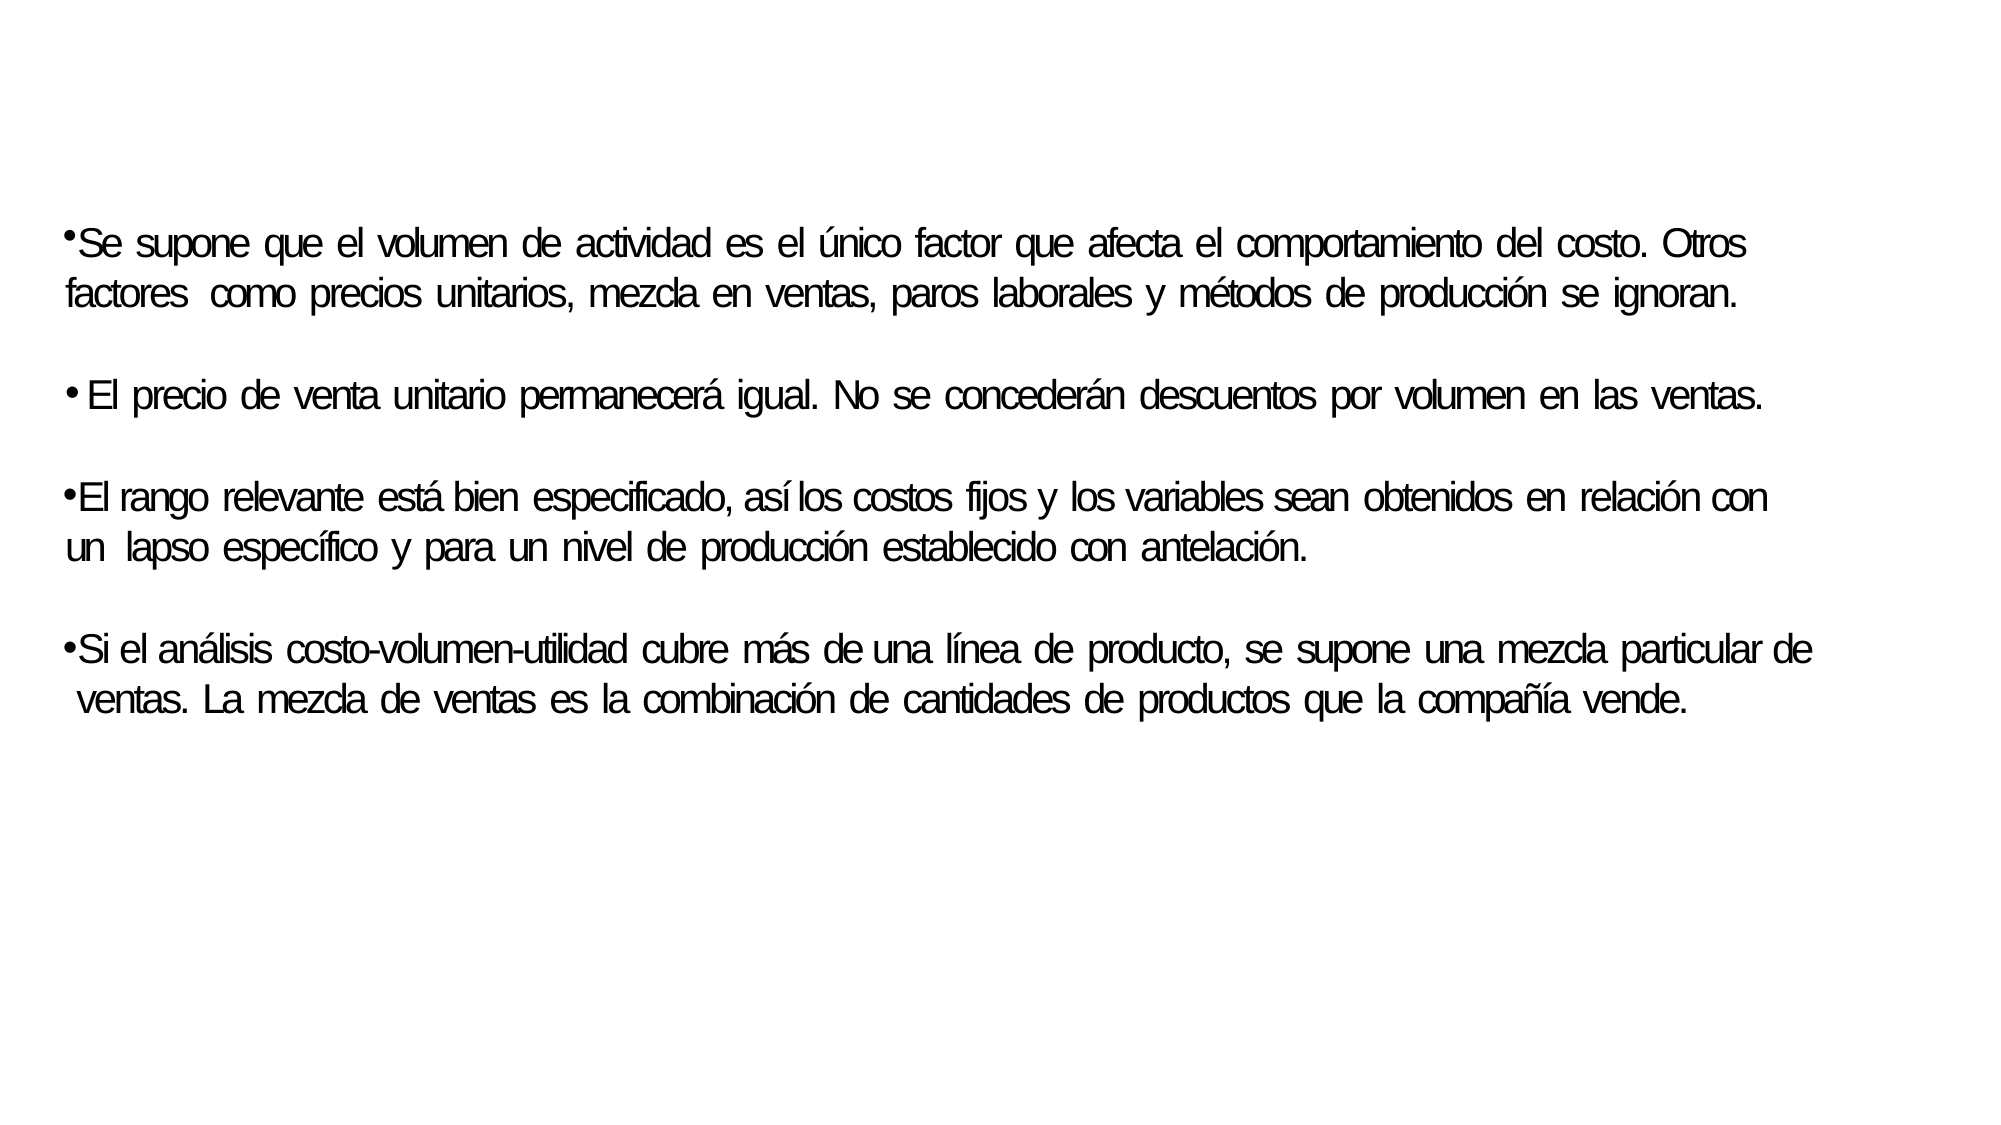

Se supone que el volumen de actividad es el único factor que afecta el comportamiento del costo. Otros factores  como precios unitarios, mezcla en ventas, paros laborales y métodos de producción se ignoran.

El precio de venta unitario permanecerá igual. No se concederán descuentos por volumen en las ventas.

El rango relevante está bien especificado, así los costos fijos y los variables sean obtenidos en relación con un  lapso específico y para un nivel de producción establecido con antelación.

Si el análisis costo-volumen-utilidad cubre más de una línea de producto, se supone una mezcla particular de  ventas. La mezcla de ventas es la combinación de cantidades de productos que la compañía vende.